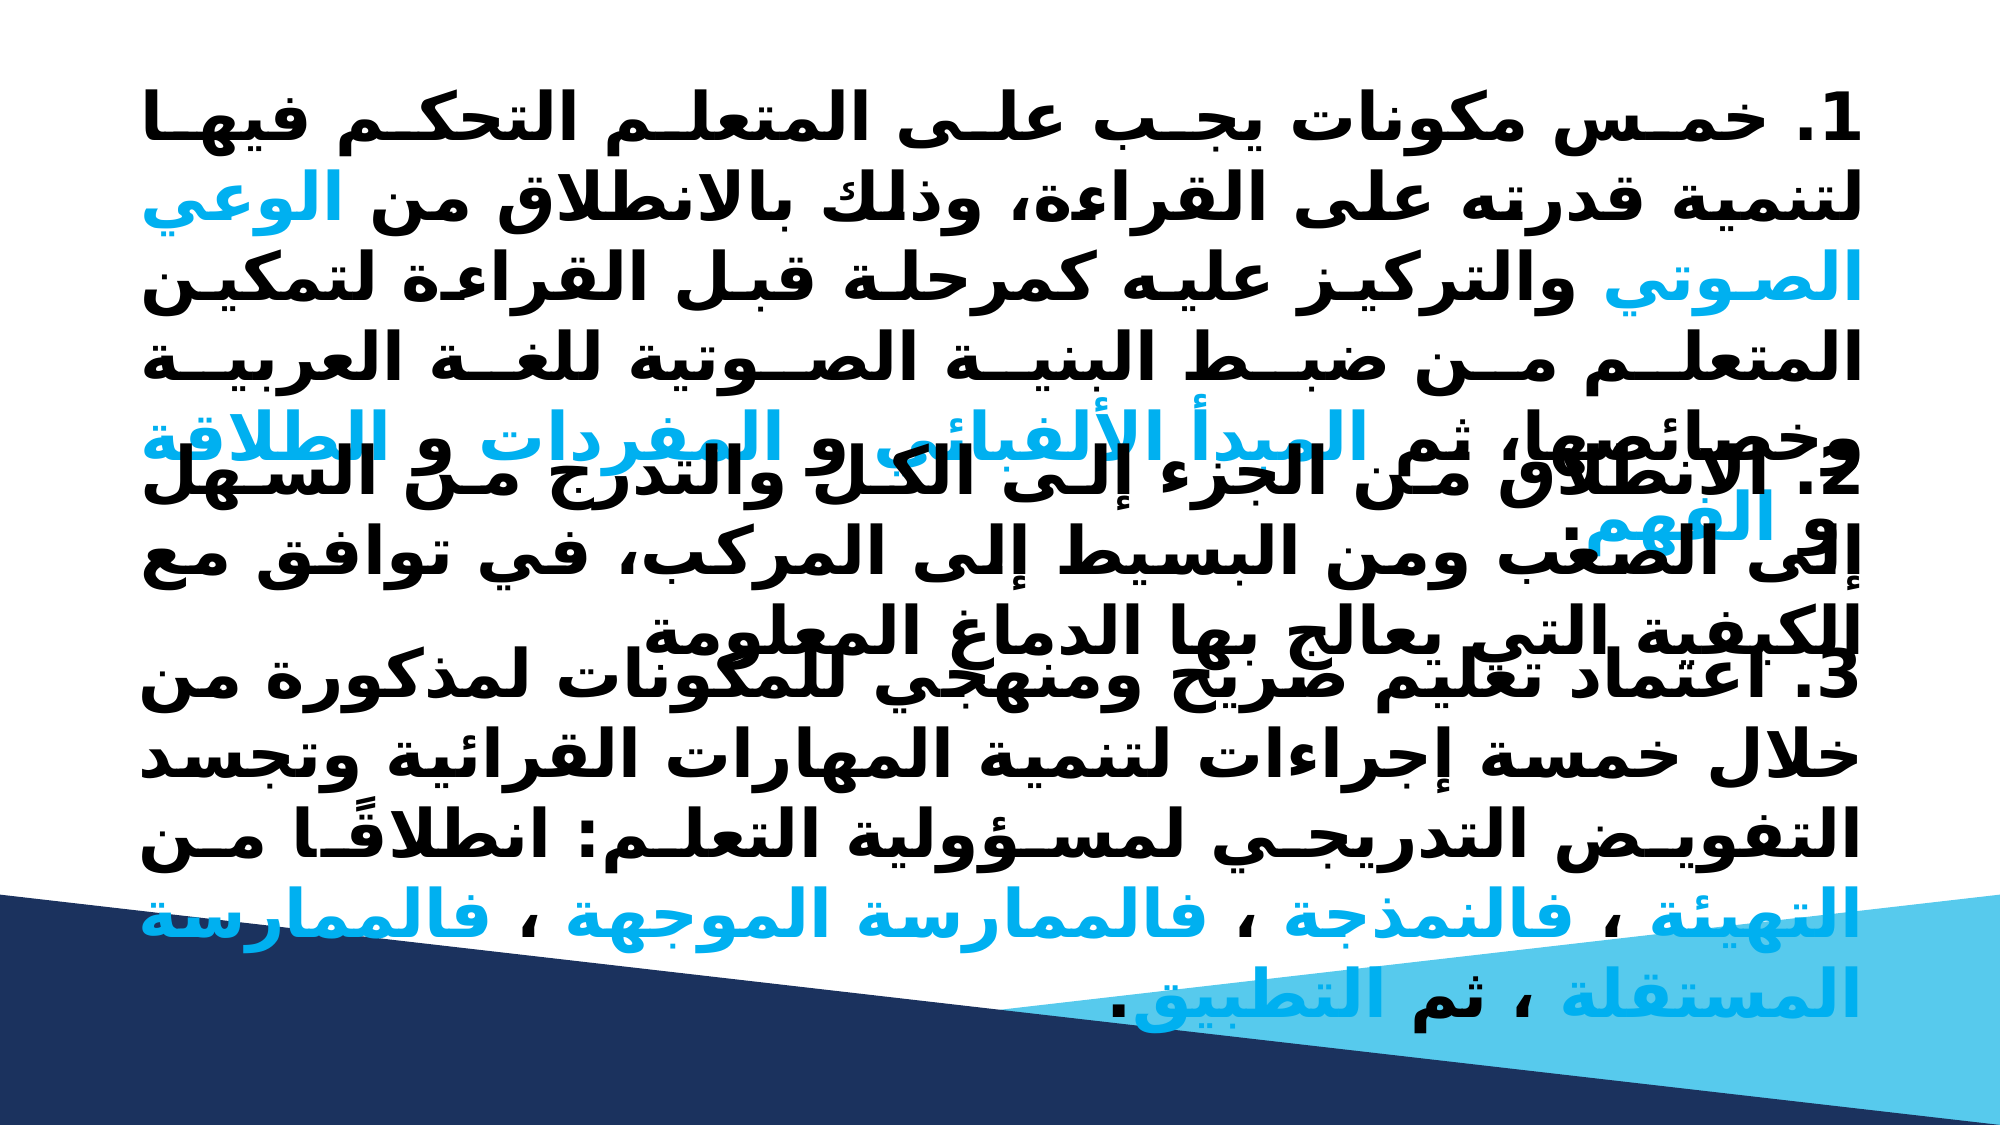

1. خمس مكونات يجب على المتعلم التحكم فيها لتنمية قدرته على القراءة، وذلك بالانطلاق من الوعي الصوتي والتركيز عليه كمرحلة قبل القراءة لتمكين المتعلم من ضبط البنية الصوتية للغة العربية وخصائصها، ثم المبدأ الألفبائي و المفردات و الطلاقة  و الفهم.
2. الانطلاق من الجزء إلى الكل والتدرج من السهل إلى الصعب ومن البسيط إلى المركب، في توافق مع الكيفية التي يعالج بها الدماغ المعلومة
3. اعتماد تعليم صريح ومنهجي للمكونات لمذكورة من خلال خمسة إجراءات لتنمية المهارات القرائية وتجسد التفويض التدريجي لمسؤولية التعلم: انطلاقًا من التهيئة ، فالنمذجة ، فالممارسة الموجهة ، فالممارسة المستقلة ، ثم التطبيق.